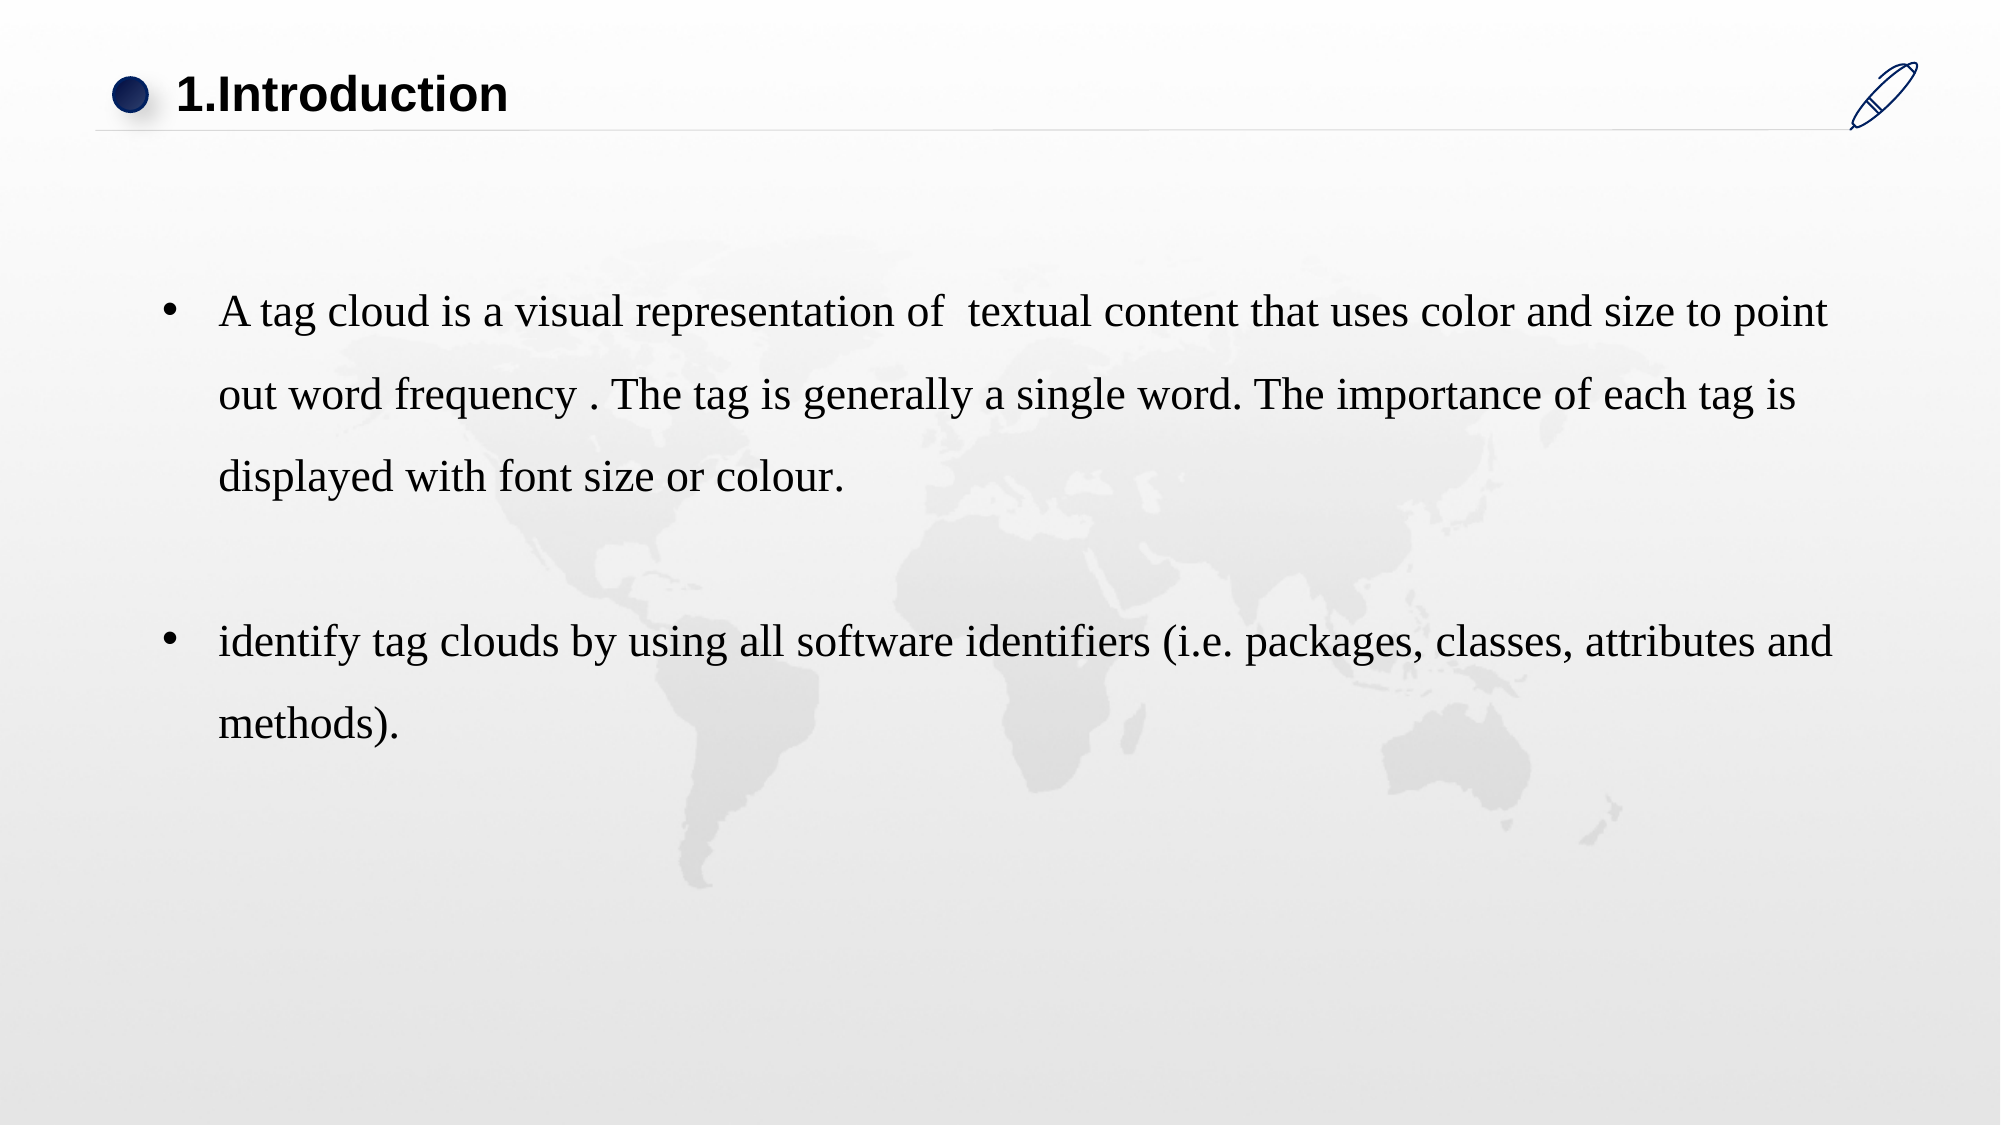

1.Introduction

A tag cloud is a visual representation of  textual content that uses color and size to point out word frequency . The tag is generally a single word. The importance of each tag is displayed with font size or colour.

identify tag clouds by using all software identifiers (i.e. packages, classes, attributes and methods).